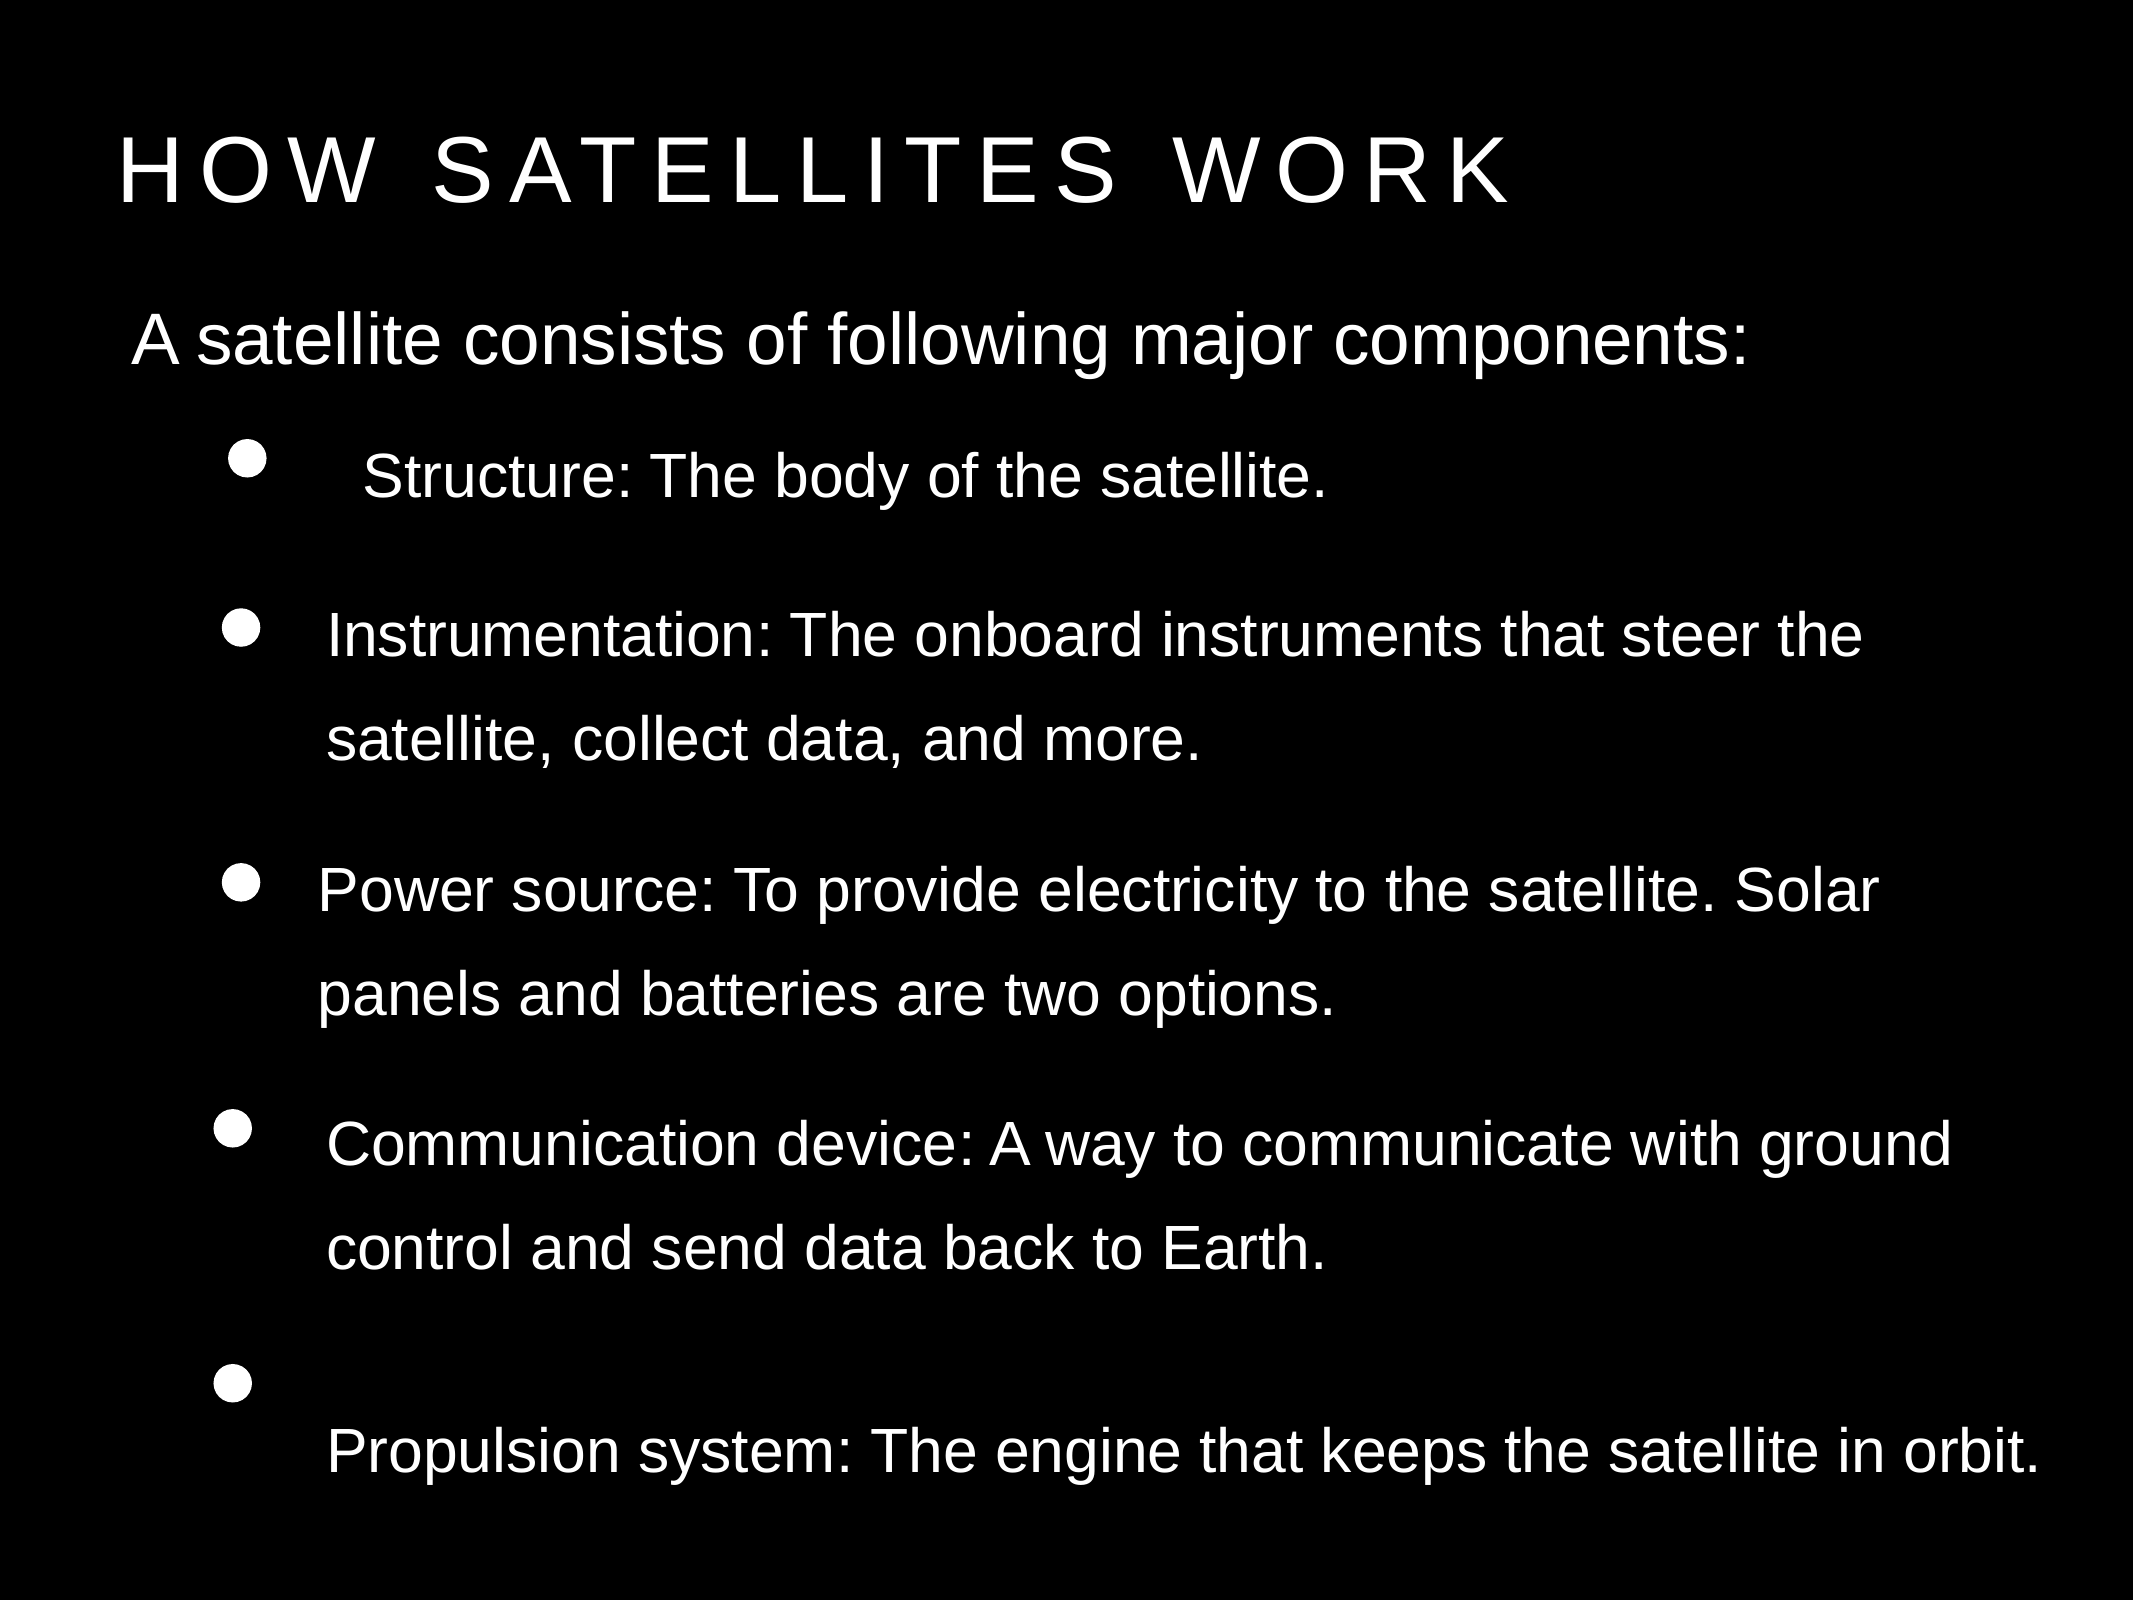

# How Satellites Work
A satellite consists of following major components:
Structure: The body of the satellite.

Instrumentation: The onboard instruments that steer the satellite, collect data, and more.

Power source: To provide electricity to the satellite. Solar panels and batteries are two options.

Communication device: A way to communicate with ground control and send data back to Earth.

Propulsion system: The engine that keeps the satellite in orbit.